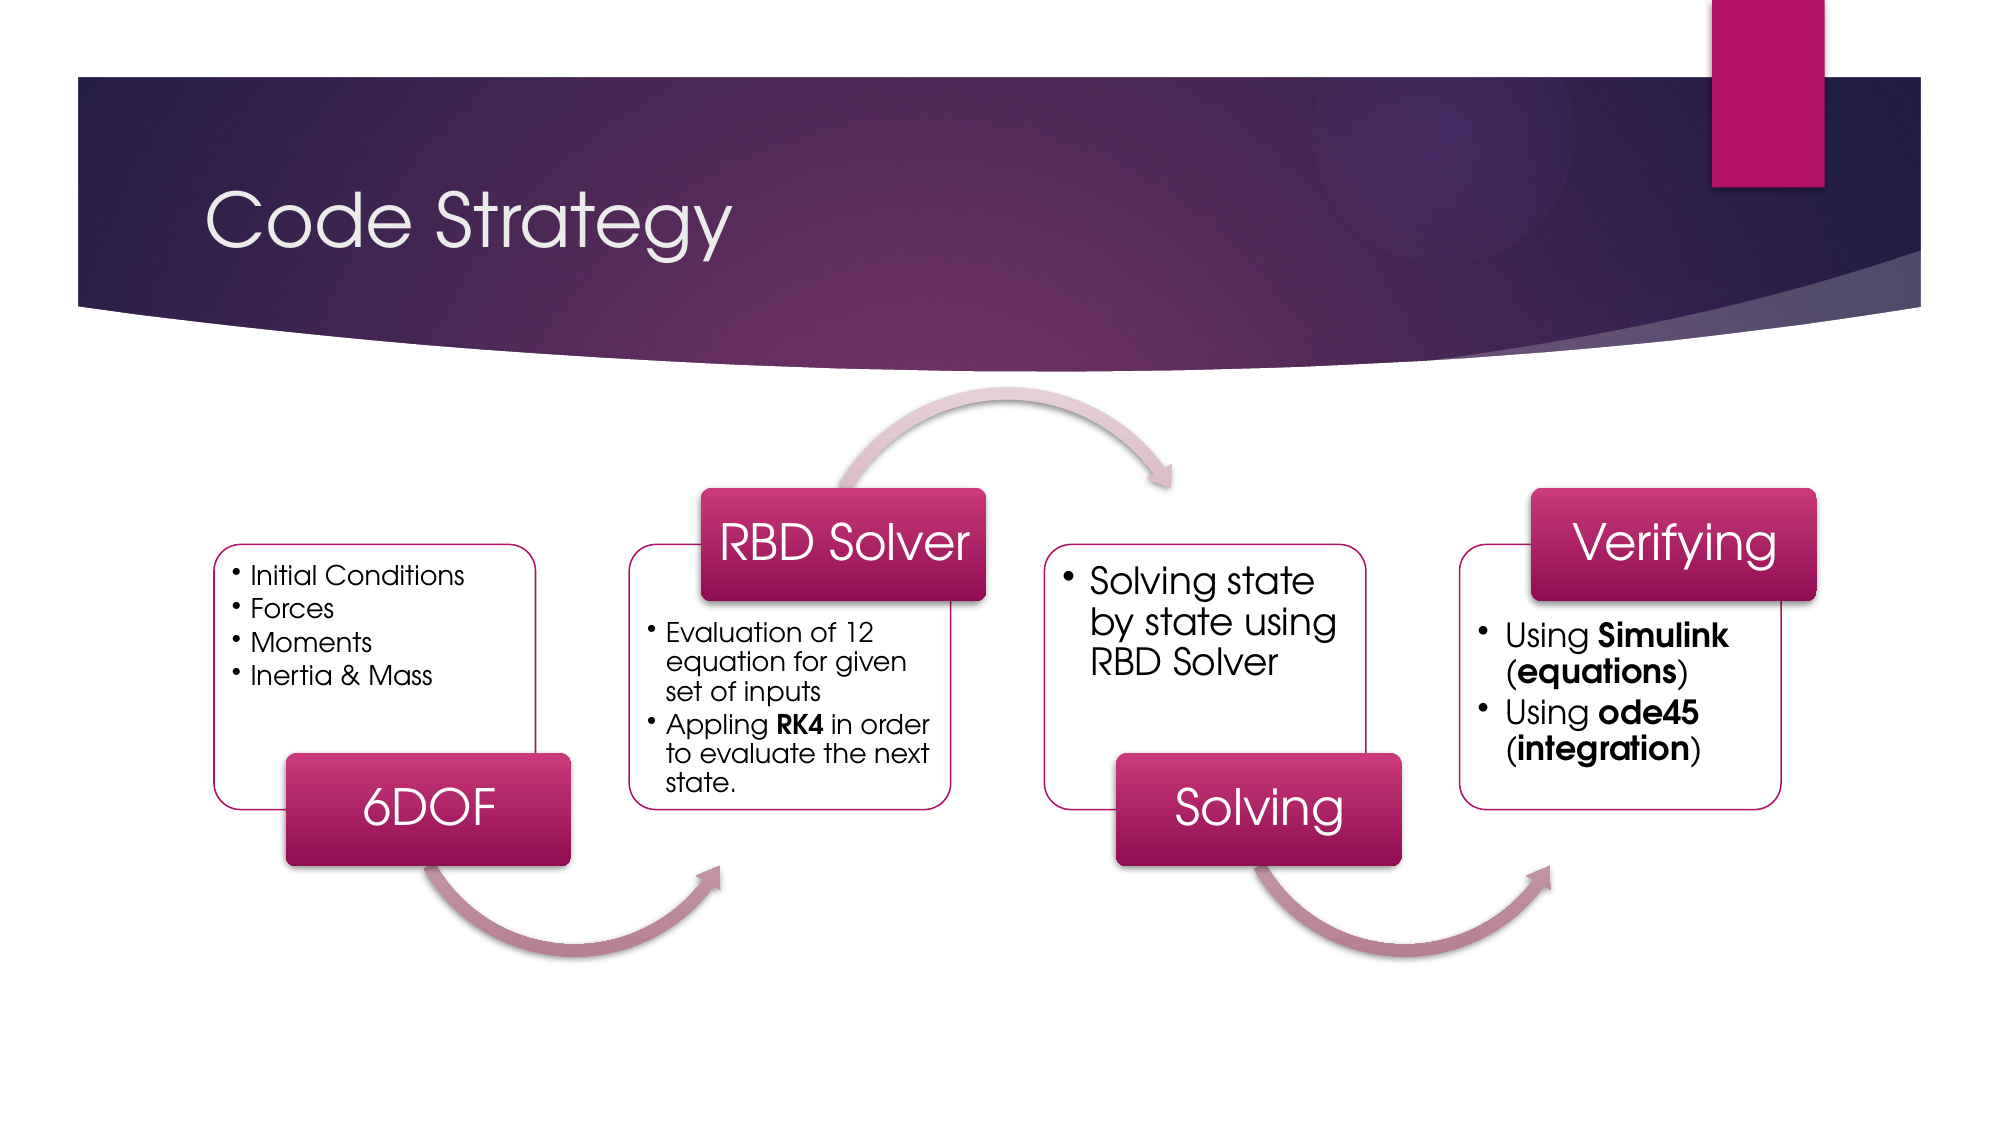

# Code Strategy
Initial Conditions
Forces
Moments
Inertia & Mass
6DOF
Evaluation of 12 equation for given set of inputs
Appling RK4 in order to evaluate the next state.
RBD Solver
Solving state by state using RBD Solver
Solving
Using Simulink (equations)
Using ode45 (integration)
Verifying